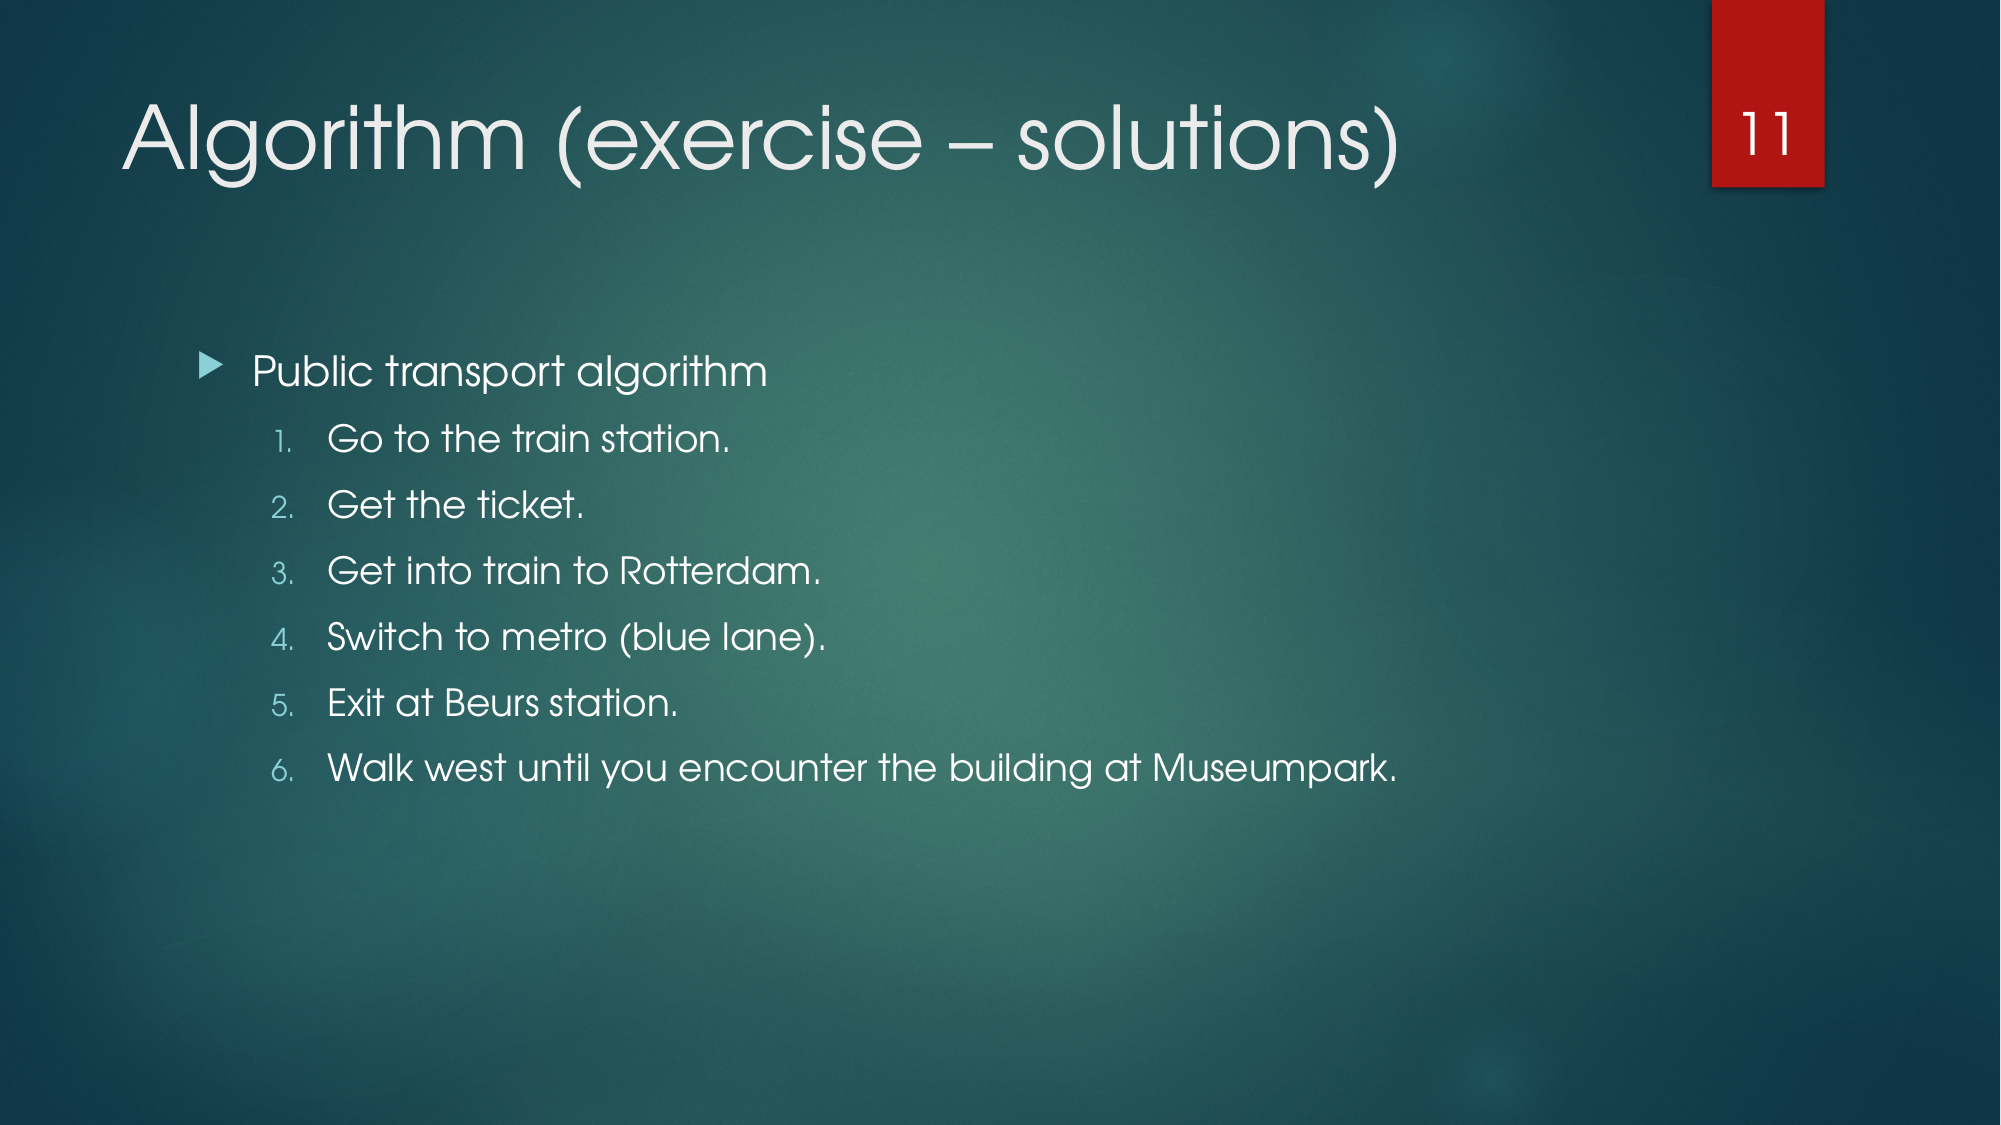

11
# Algorithm (exercise – solutions)
Public transport algorithm
Go to the train station.
Get the ticket.
Get into train to Rotterdam.
Switch to metro (blue lane).
Exit at Beurs station.
Walk west until you encounter the building at Museumpark.